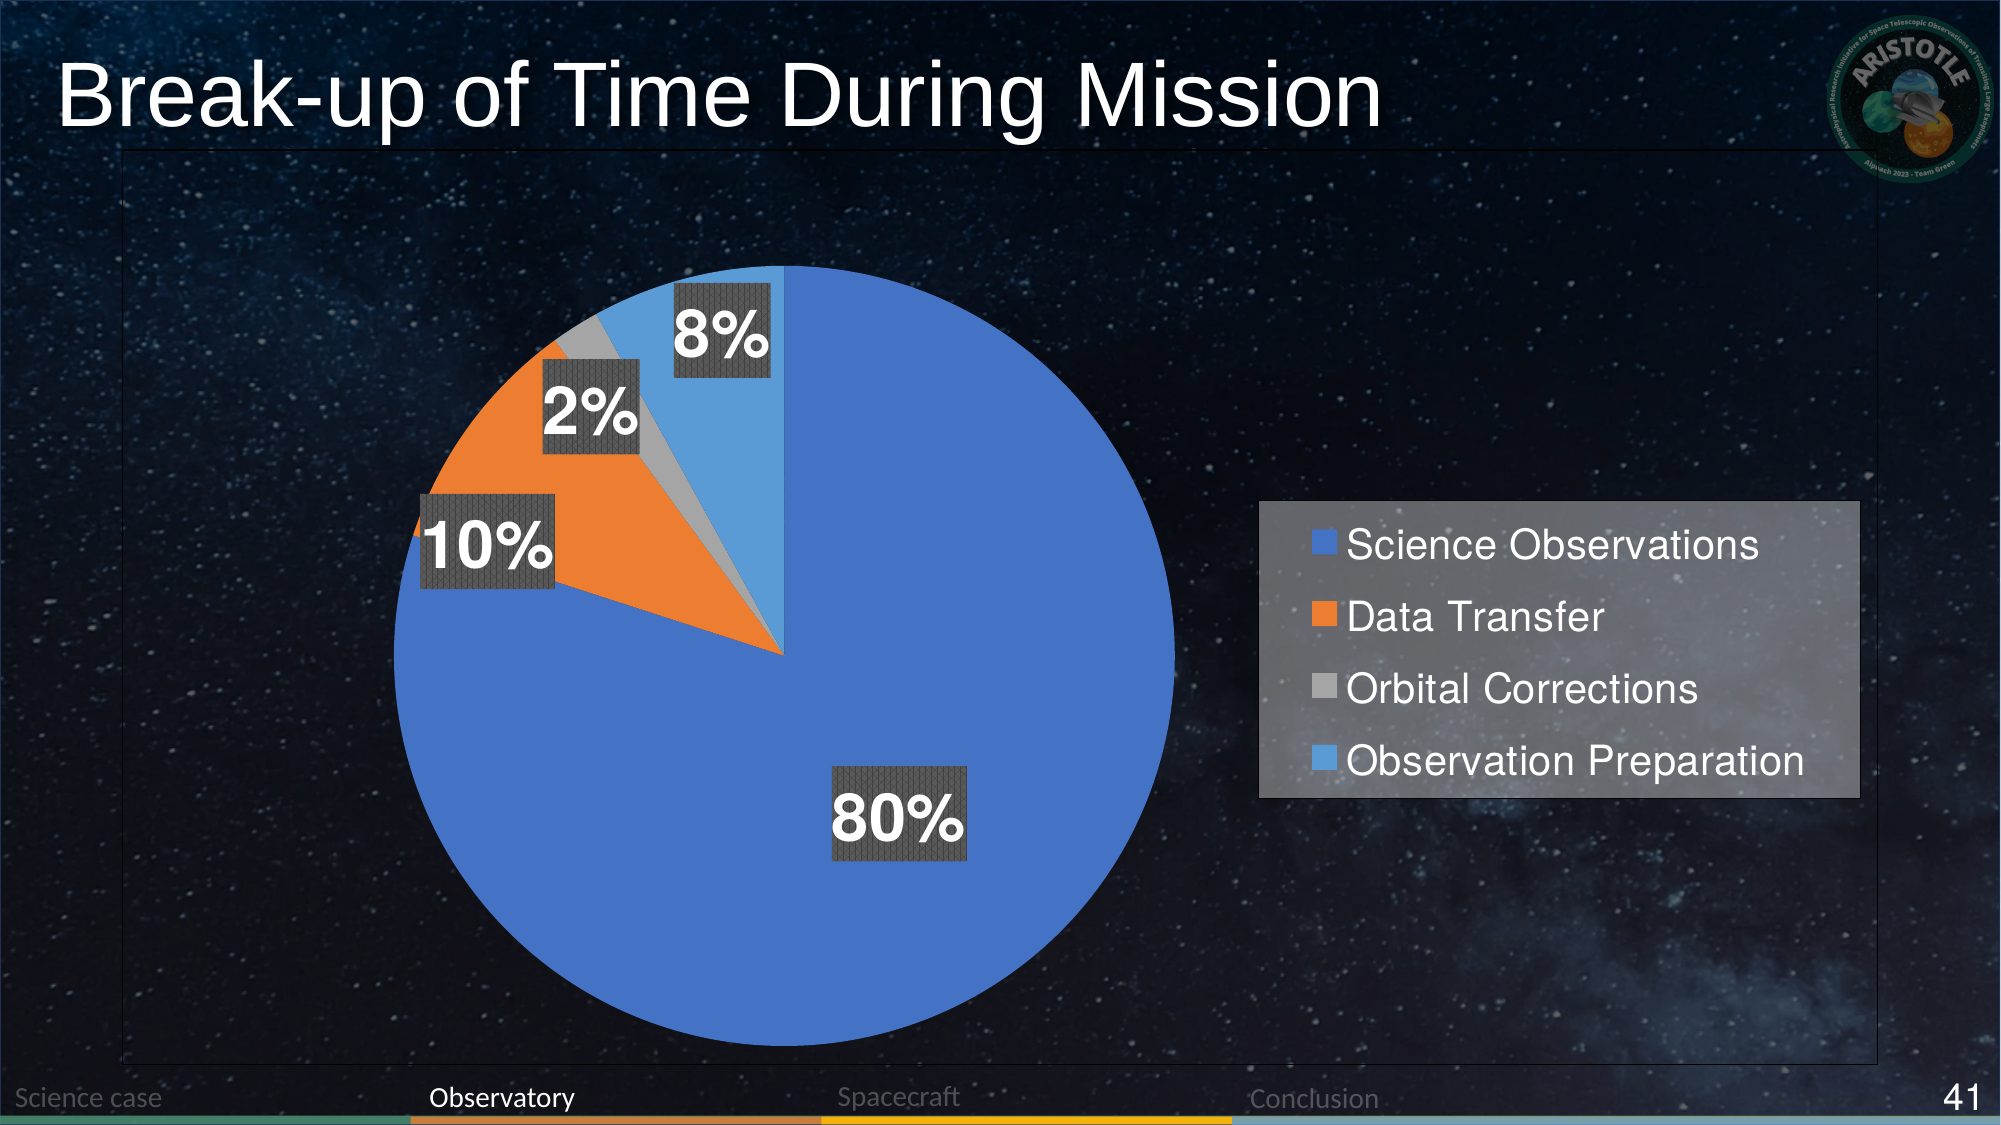

# Break-up of Time During Mission

### Chart

| Category | Time break-up |
|---|---|
| Science Observations | 80.0 |
| Data Transfer | 10.0 |
| Orbital Corrections | 2.0 |
|  | None |
| Observation Preparation | 8.0 |
41